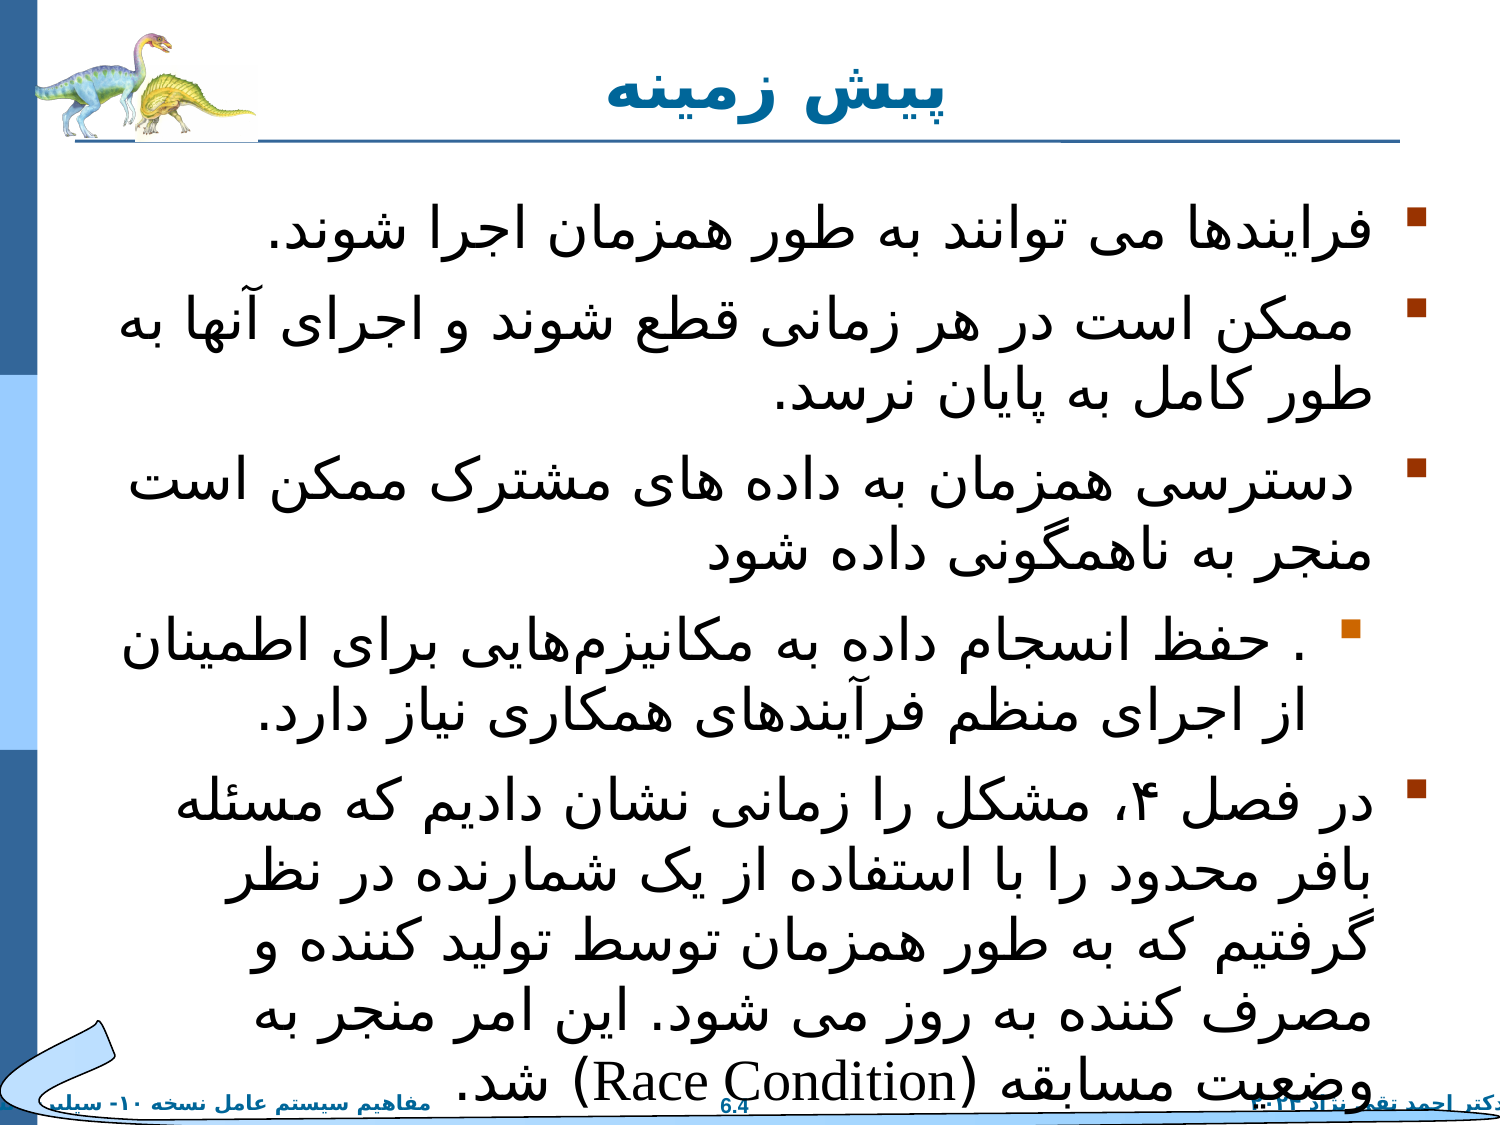

# پیش زمینه
فرایندها می توانند به طور همزمان اجرا شوند.
 ممکن است در هر زمانی قطع شوند و اجرای آنها به طور کامل به پایان نرسد.
 دسترسی همزمان به داده های مشترک ممکن است منجر به ناهمگونی داده شود
. حفظ انسجام داده به مکانیزم‌هایی برای اطمینان از اجرای منظم فرآیندهای همکاری نیاز دارد.
در فصل ۴، مشکل را زمانی نشان دادیم که مسئله بافر محدود را با استفاده از یک شمارنده در نظر گرفتیم که به طور همزمان توسط تولید کننده و مصرف کننده به روز می شود. این امر منجر به وضعیت مسابقه (Race Condition) شد.